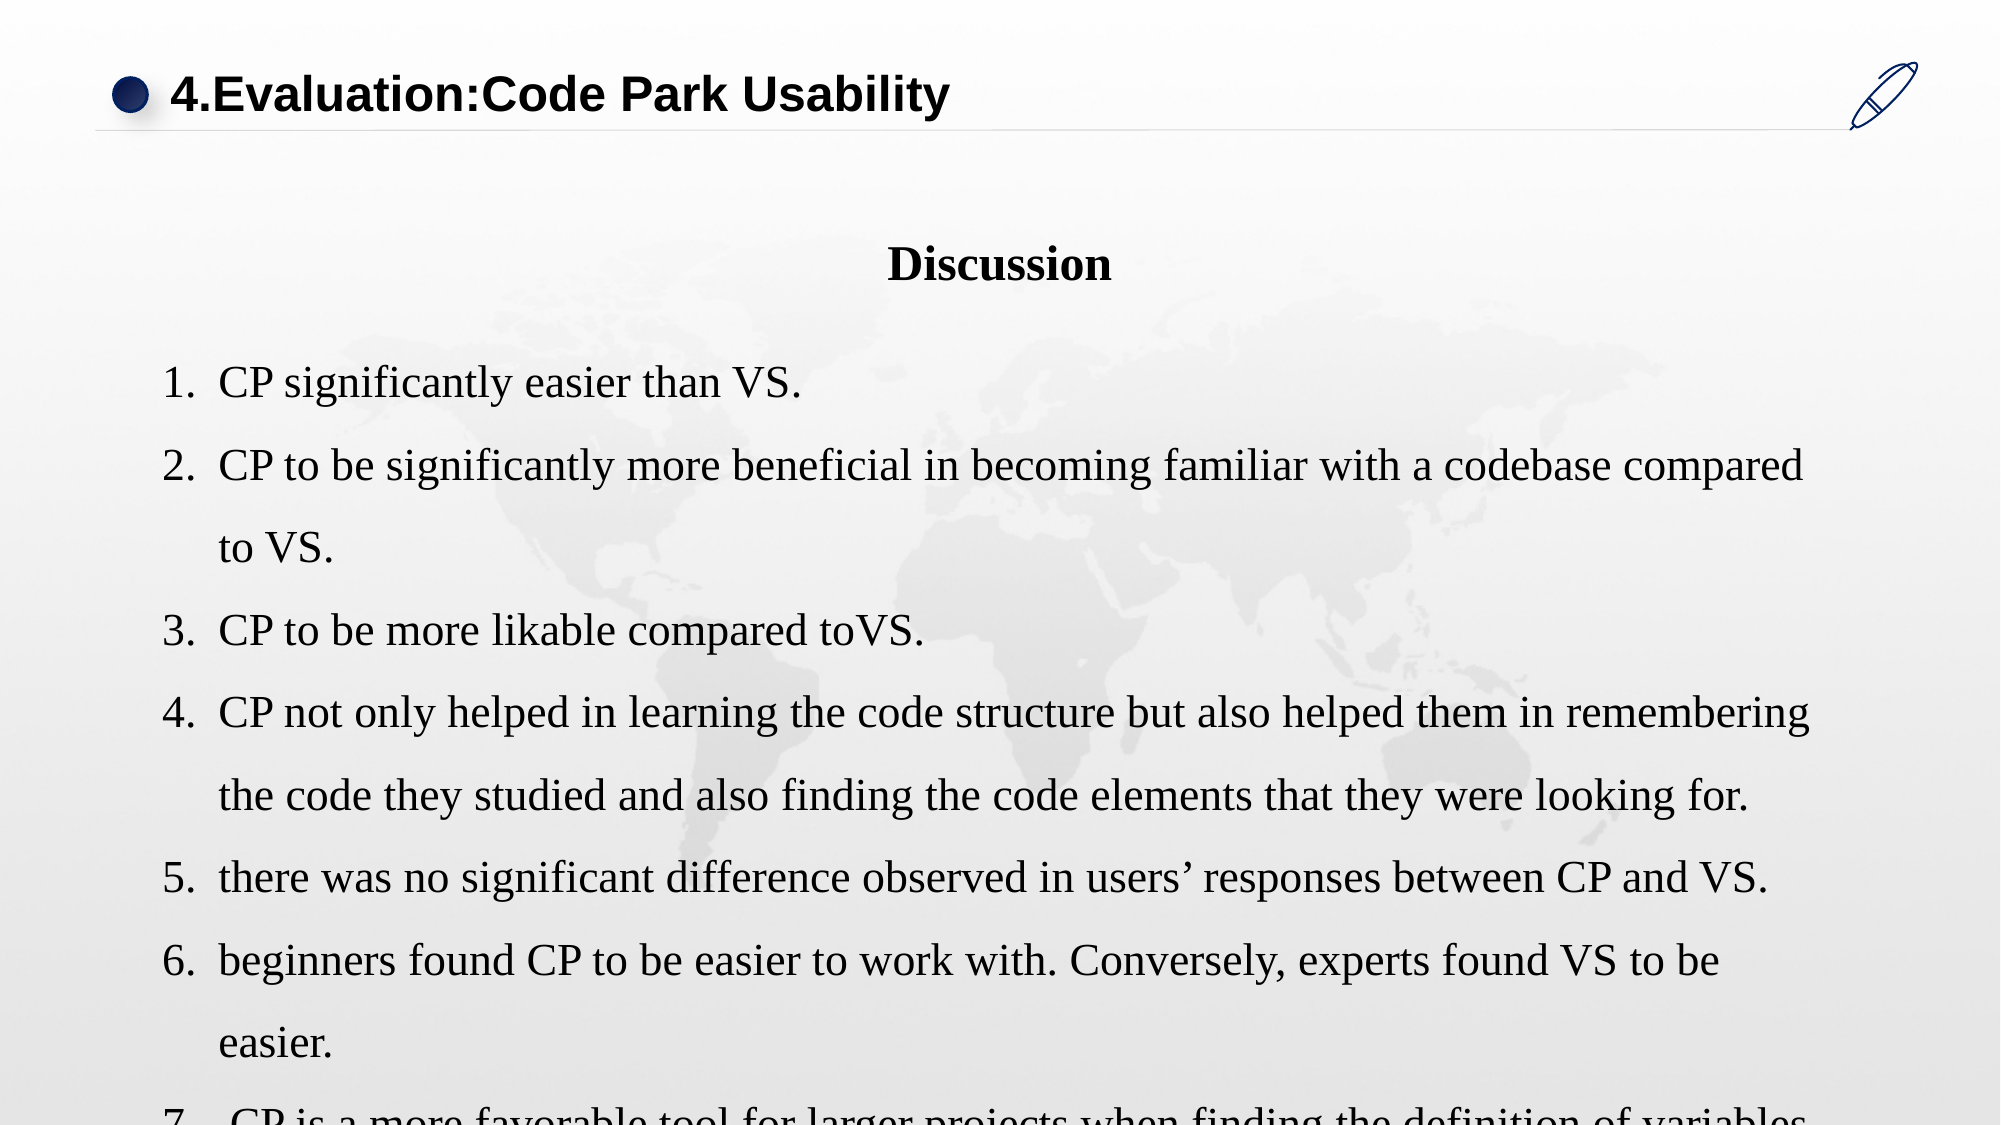

4.Evaluation:Code Park Usability

Discussion
CP significantly easier than VS.
CP to be significantly more beneficial in becoming familiar with a codebase compared to VS.
CP to be more likable compared toVS.
CP not only helped in learning the code structure but also helped them in remembering the code they studied and also finding the code elements that they were looking for.
there was no significant difference observed in users’ responses between CP and VS.
beginners found CP to be easier to work with. Conversely, experts found VS to be easier.
 CP is a more favorable tool for larger projects when finding the definition of variables.